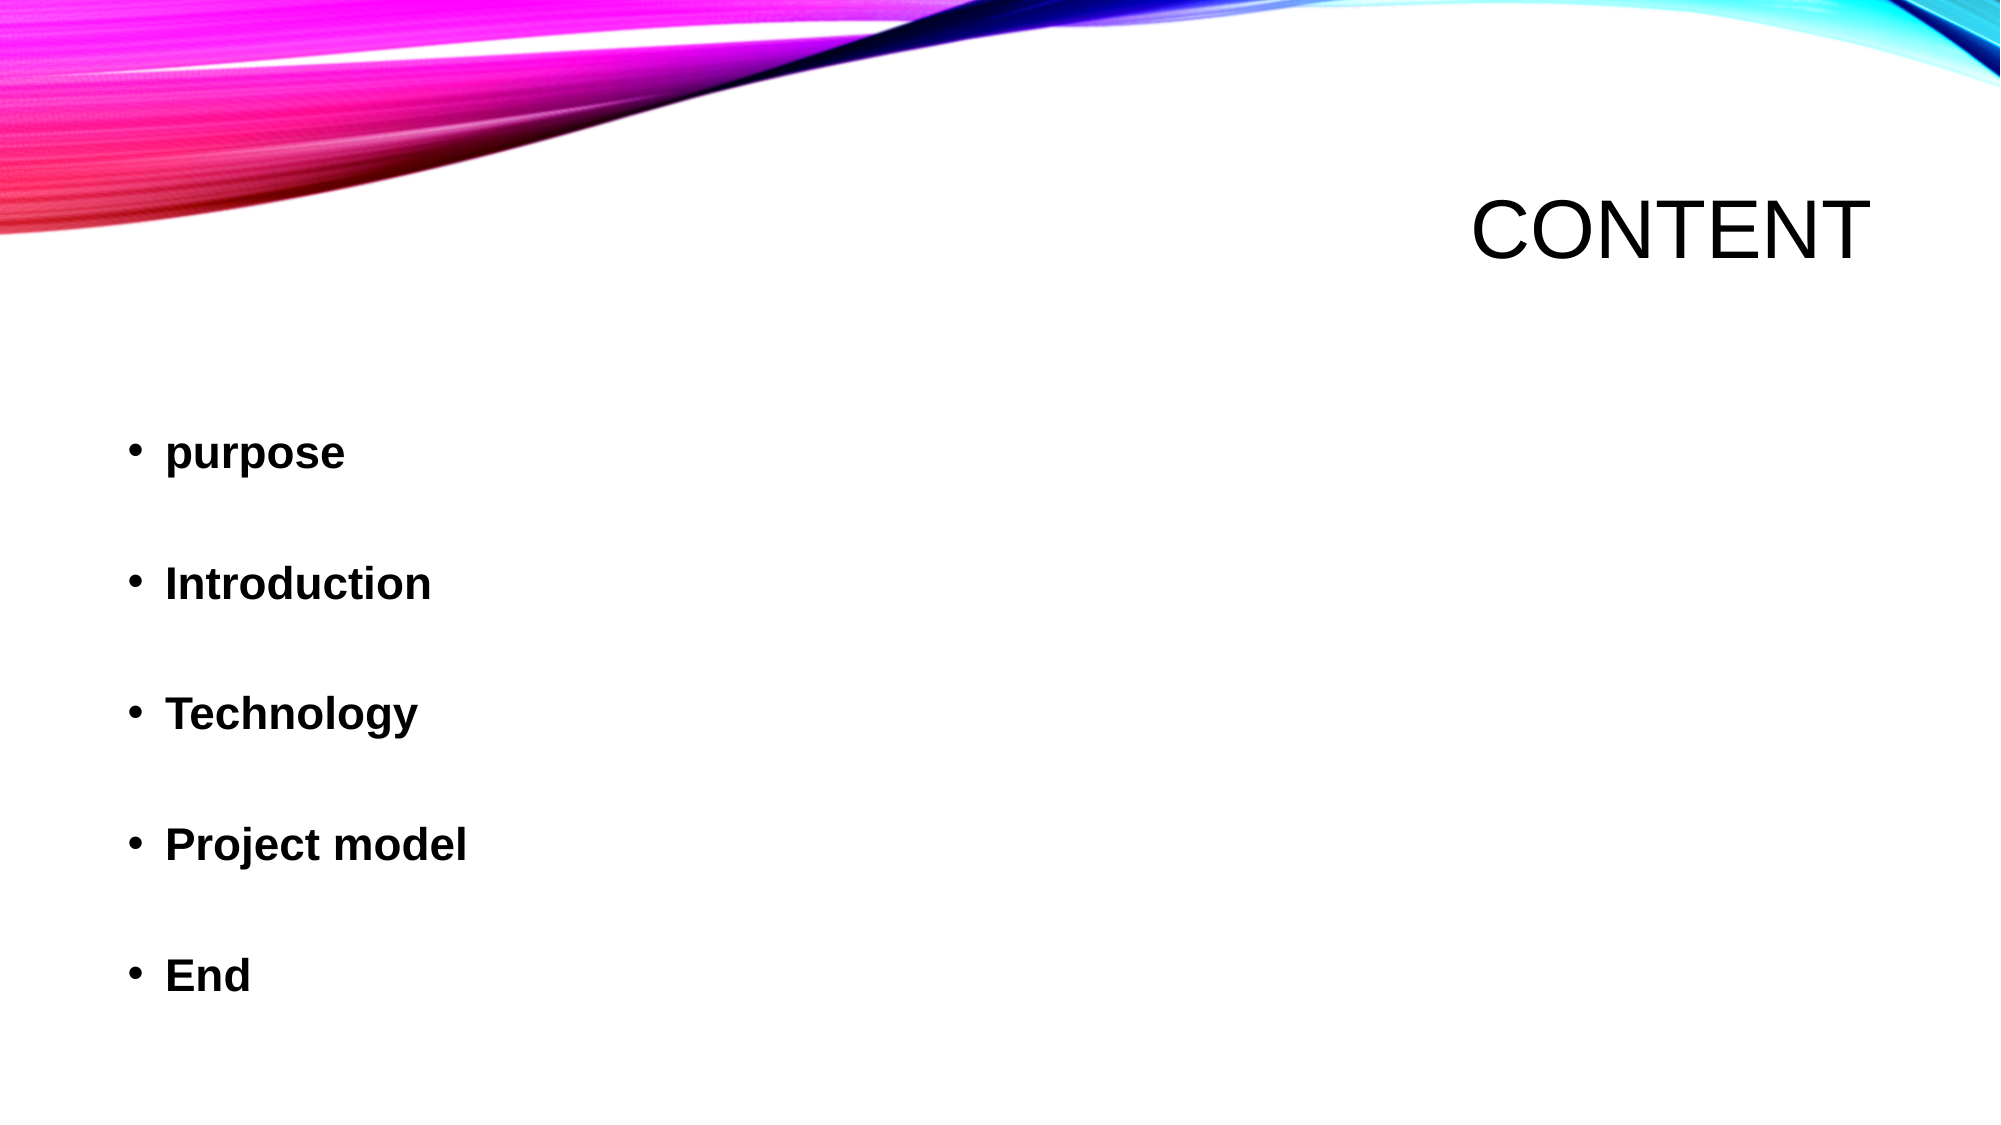

# content
purpose
Introduction
Technology
Project model
End